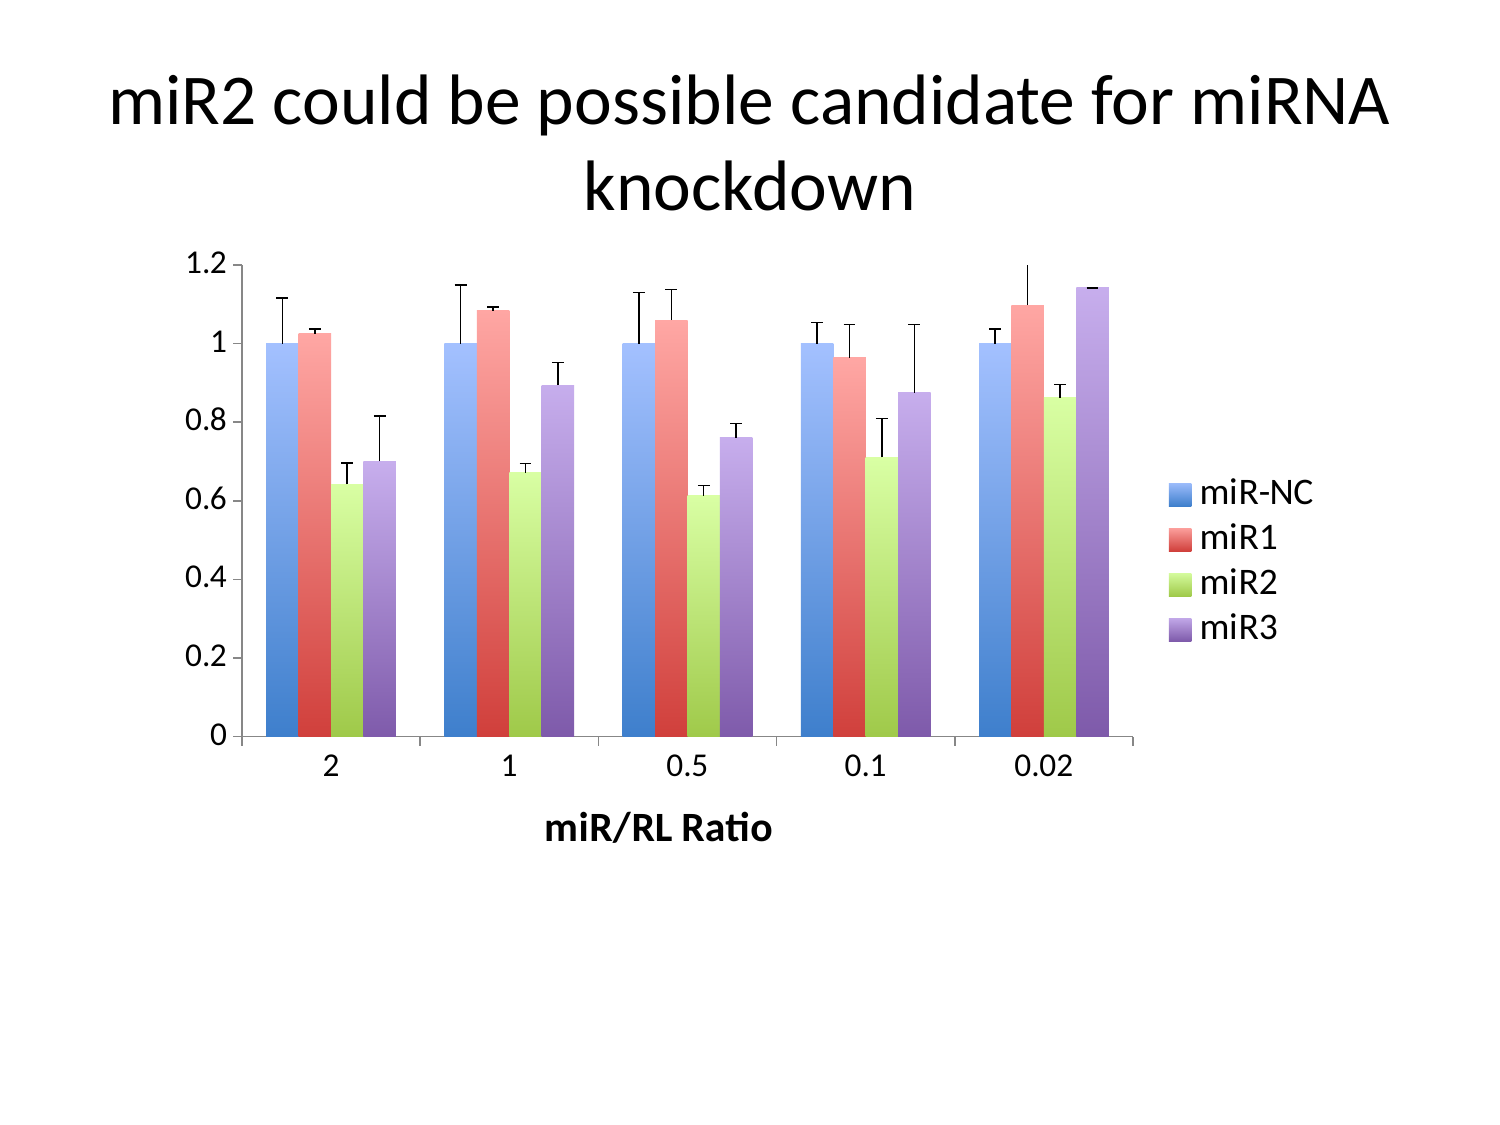

# miR2 could be possible candidate for miRNA knockdown

### Chart

| Category |  |  |  |  |
|---|---|---|---|---|
| 2.0 | 1.0 | 1.02540374916871 | 0.642110509822098 | 0.700397949522326 |
| 1.0 | 1.0 | 1.084016952645935 | 0.670957749154797 | 0.894054593765898 |
| 0.5 | 1.0 | 1.059287572556162 | 0.612591831673098 | 0.76086829545866 |
| 0.1 | 1.0 | 0.96448057230417 | 0.710717157877502 | 0.875077763146494 |
| 0.02 | 1.0 | 1.097692887935666 | 0.862174218802565 | 1.14133915388694 |